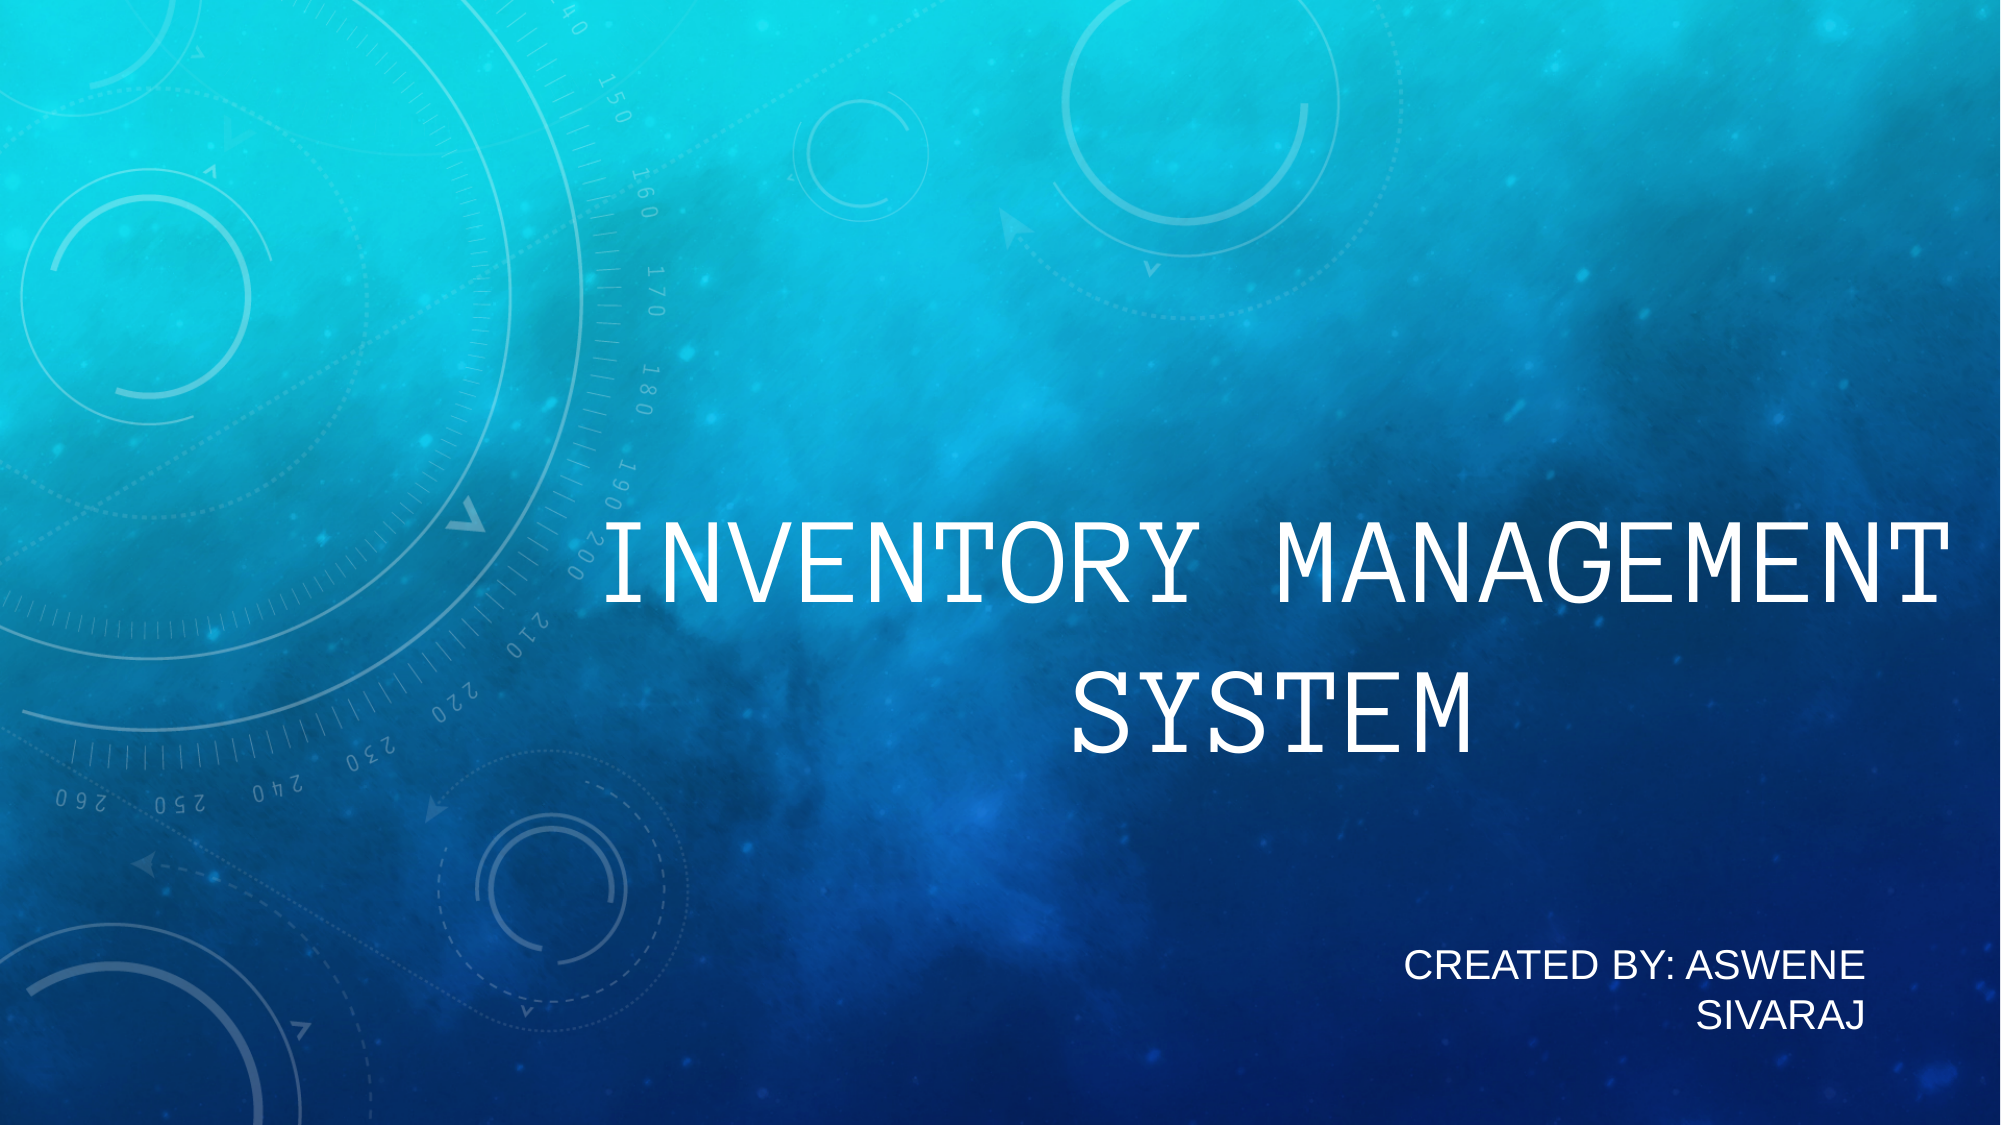

# Inventory management system
Created by: Aswene SIVARAJ